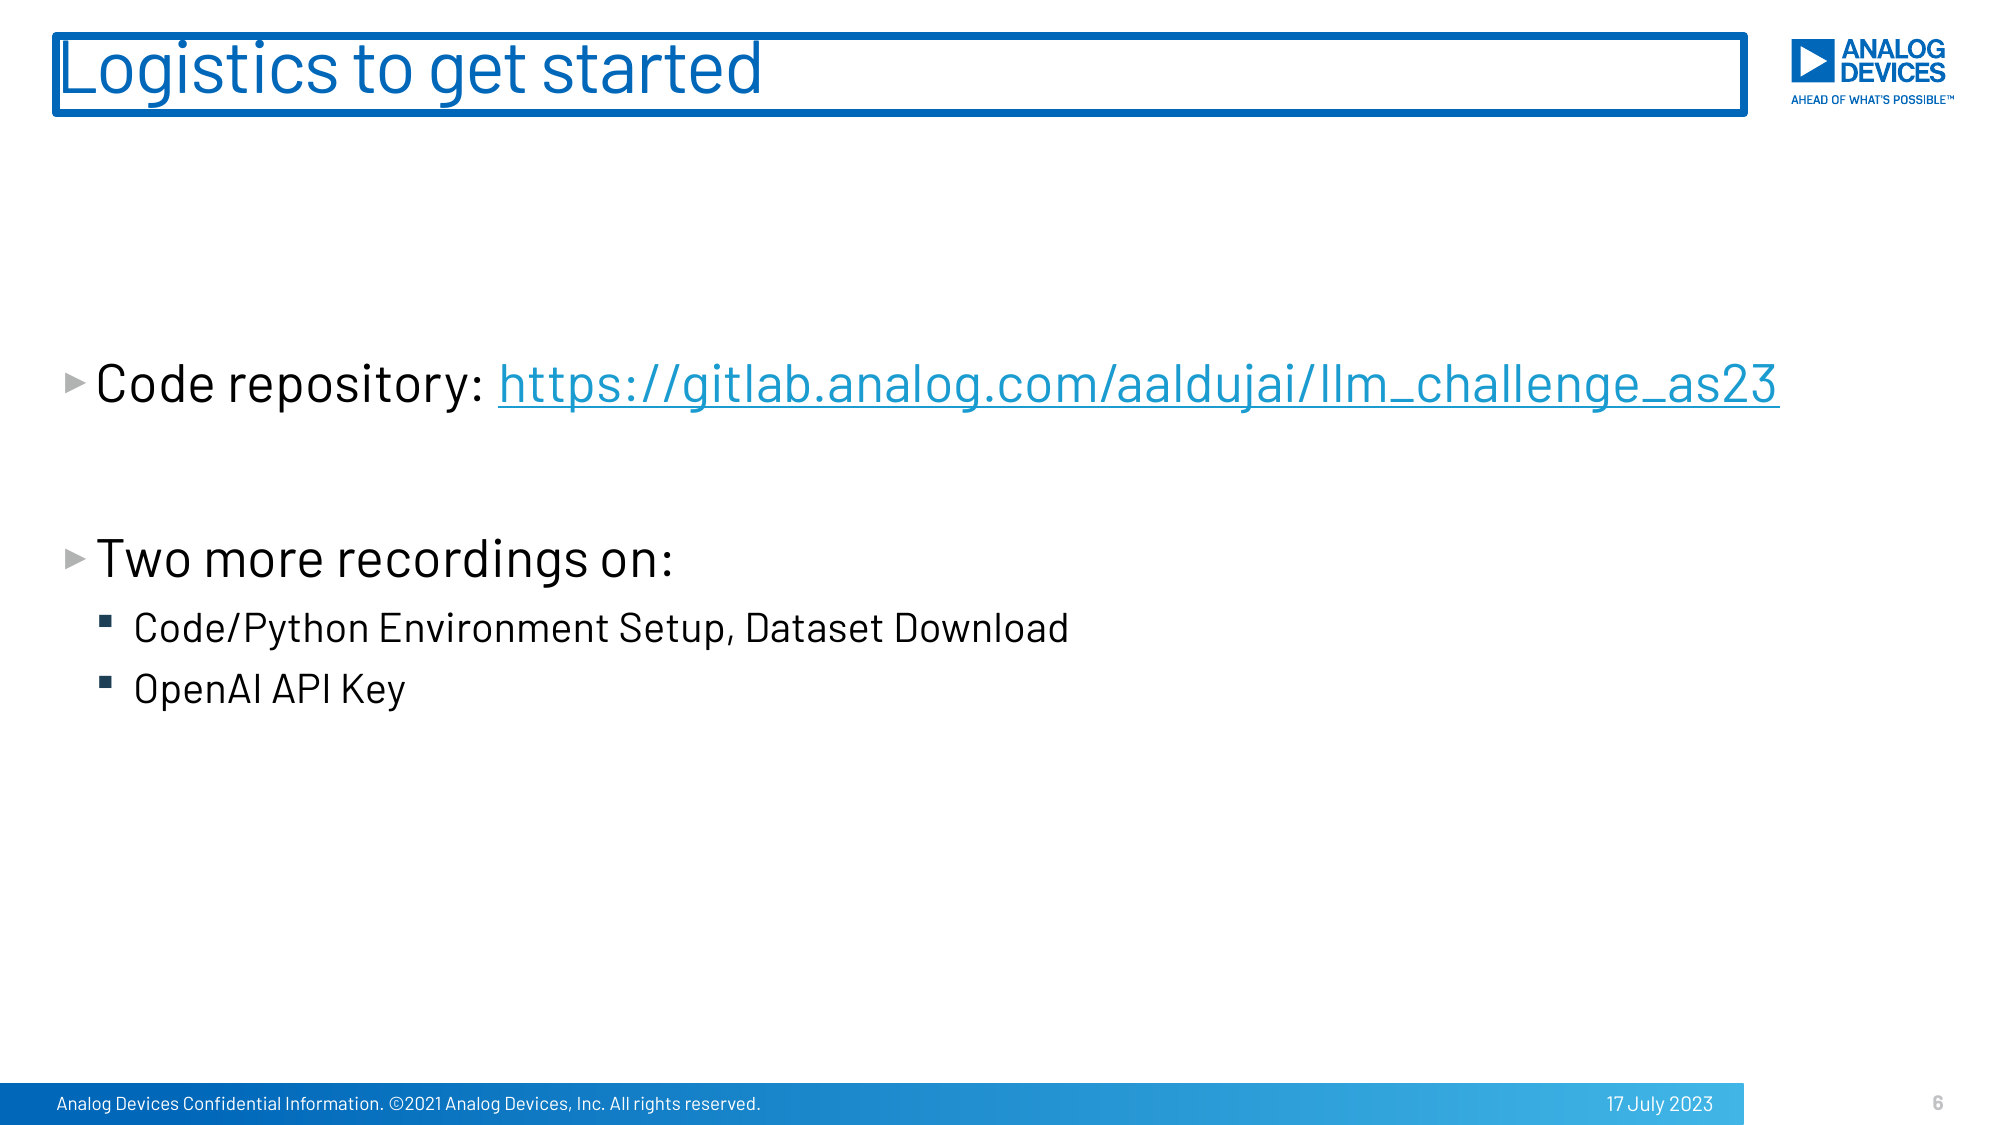

# Logistics to get started
Code repository: https://gitlab.analog.com/aaldujai/llm_challenge_as23

Two more recordings on:
Code/Python Environment Setup, Dataset Download
OpenAI API Key

6
Analog Devices Confidential Information. ©2021 Analog Devices, Inc. All rights reserved.
17 July 2023